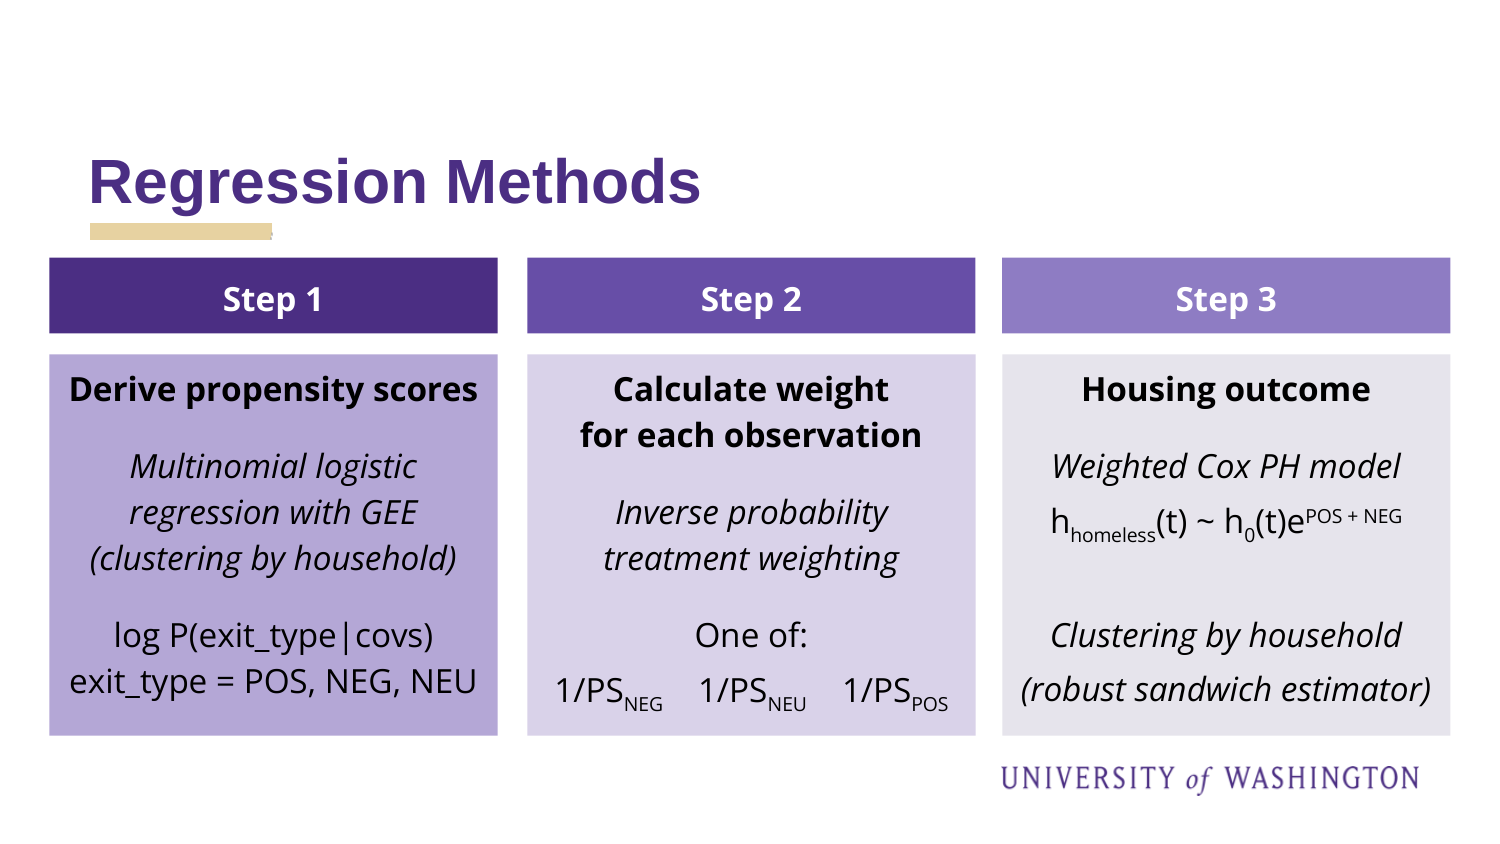

# Regression Methods
Step 1
Step 2
Step 3
Derive propensity scores

Multinomial logistic regression with GEE
(clustering by household)

log P(exit_type|covs)
exit_type = POS, NEG, NEU

Calculate weight
for each observation

Inverse probability treatment weighting

One of:
1/PSNEG    1/PSNEU    1/PSPOS

Housing outcome

Weighted Cox PH model
hhomeless(t) ~ h0(t)ePOS + NEG

Clustering by household
(robust sandwich estimator)